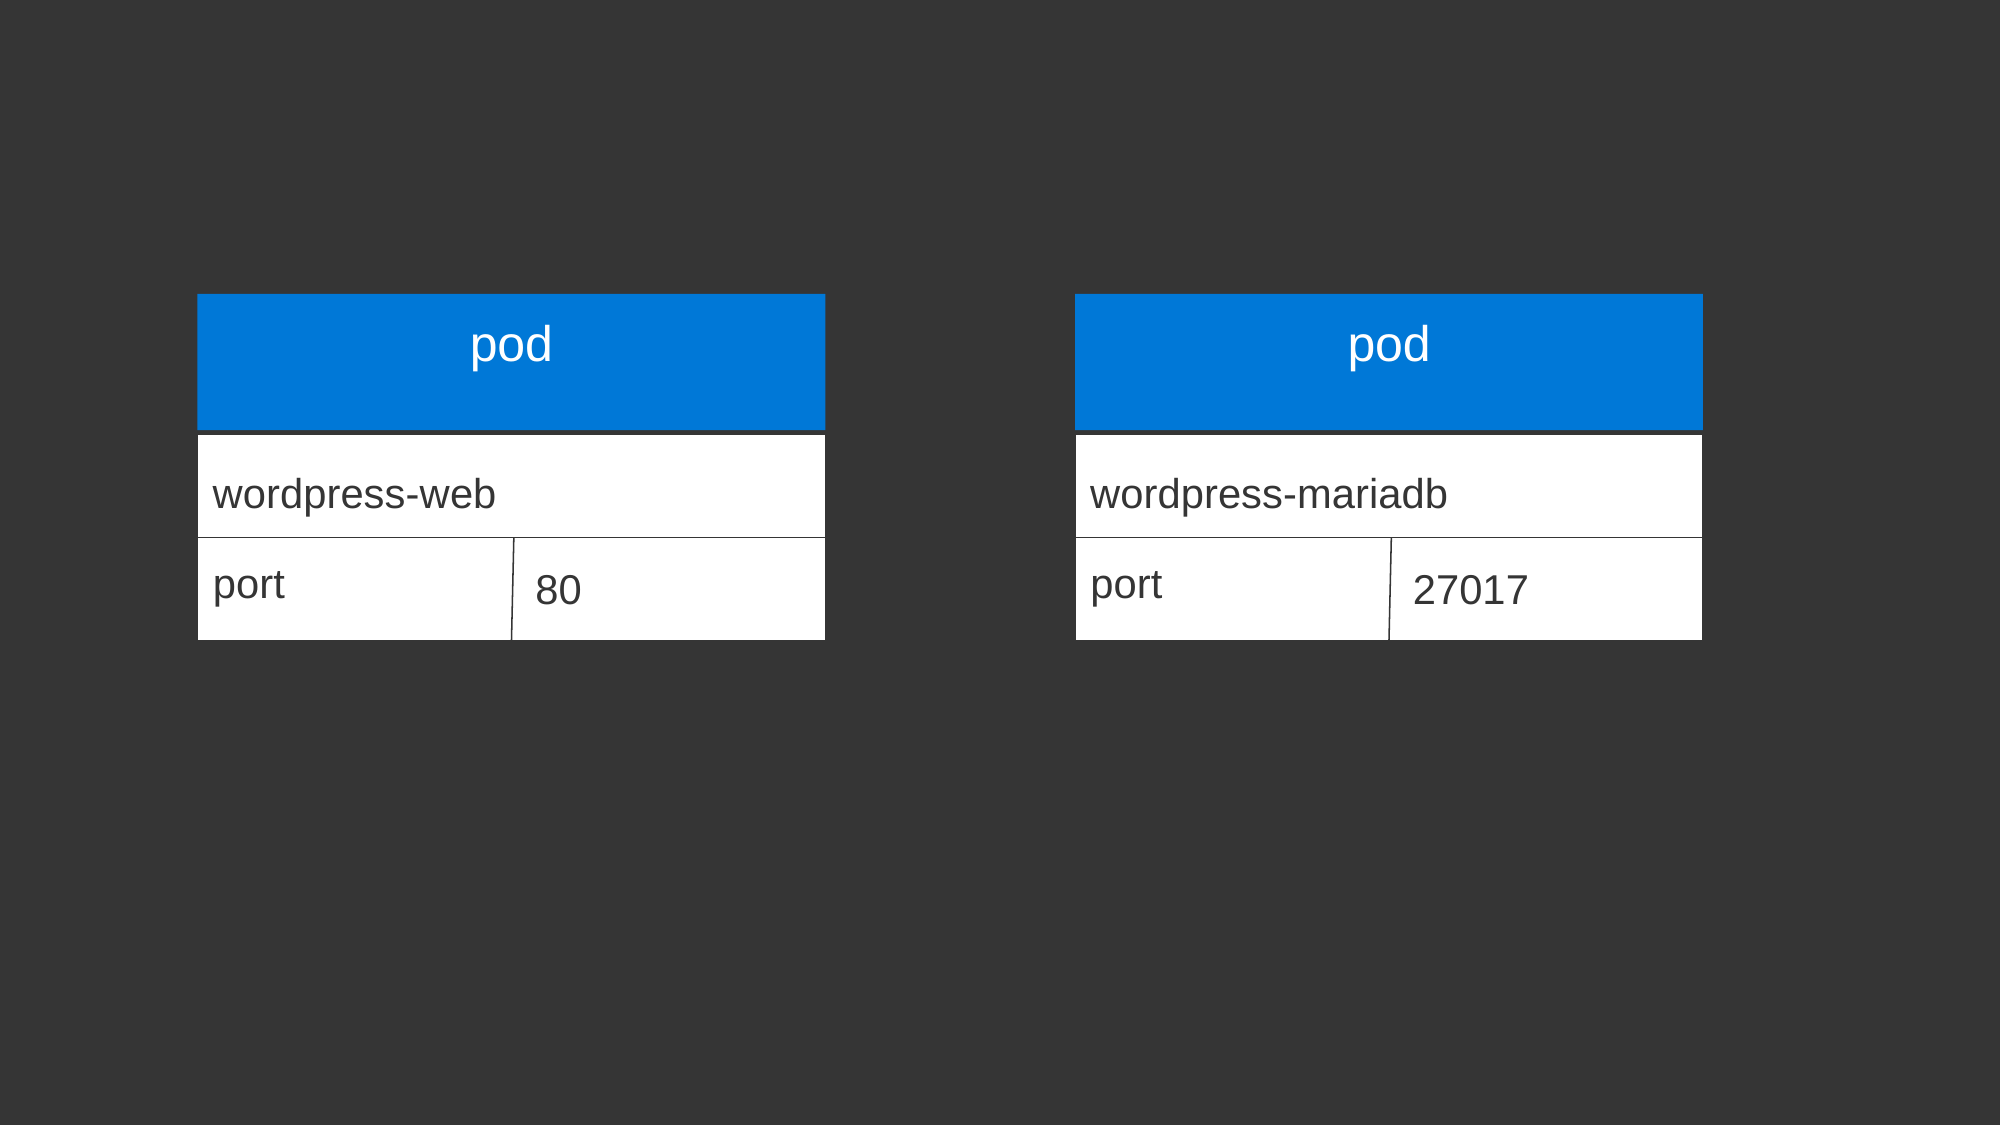

pod

wordpress-web
port
80
pod

wordpress-mariadb
port
27017